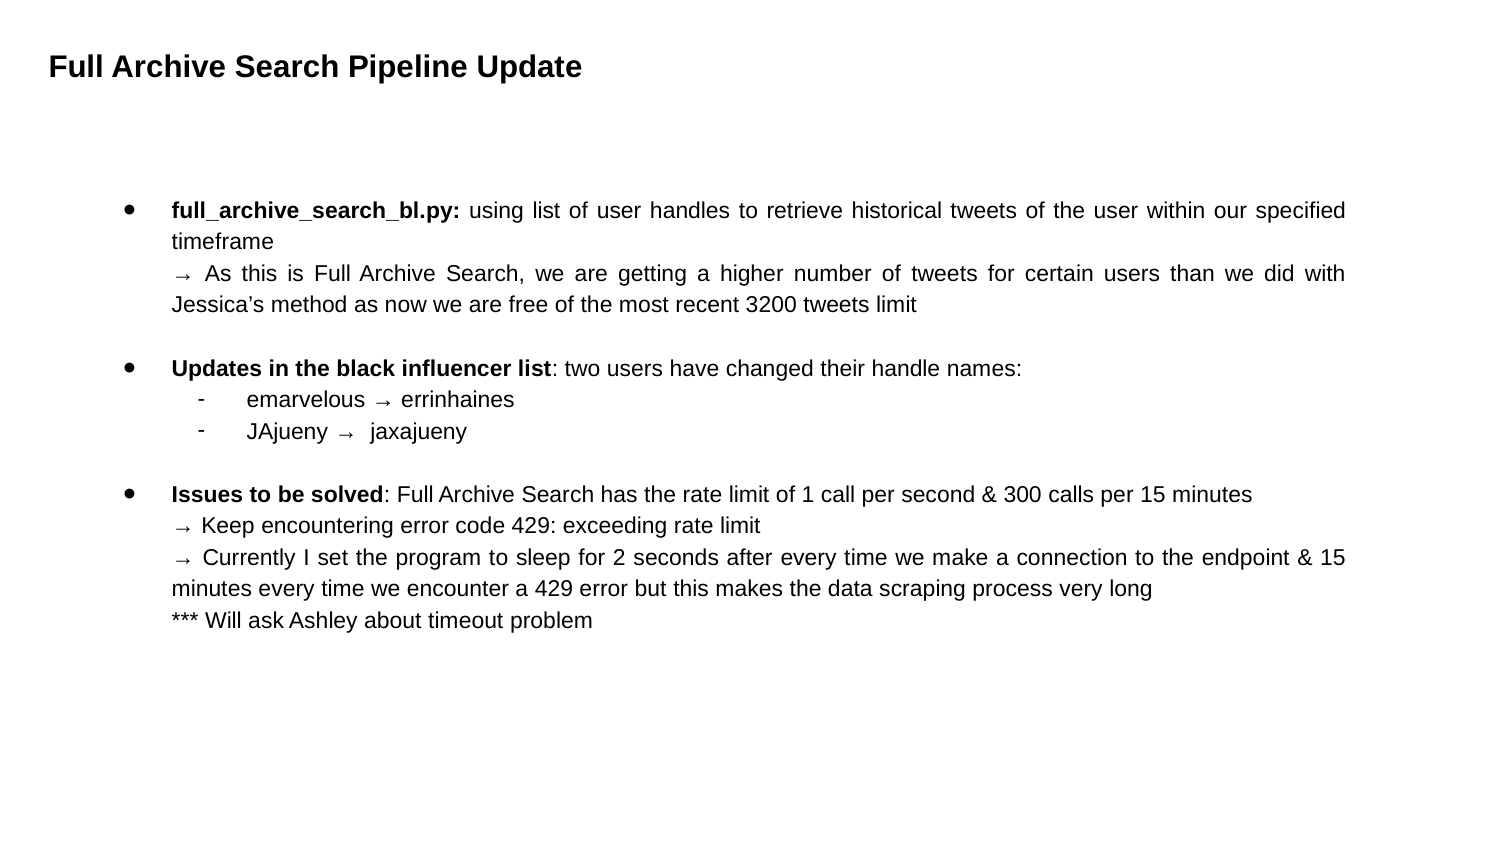

Full Archive Search Pipeline Update

full_archive_search_bl.py: using list of user handles to retrieve historical tweets of the user within our specified timeframe
→ As this is Full Archive Search, we are getting a higher number of tweets for certain users than we did with Jessica’s method as now we are free of the most recent 3200 tweets limit

Updates in the black influencer list: two users have changed their handle names:
emarvelous → errinhaines
JAjueny →  jaxajueny

Issues to be solved: Full Archive Search has the rate limit of 1 call per second & 300 calls per 15 minutes
→ Keep encountering error code 429: exceeding rate limit
→ Currently I set the program to sleep for 2 seconds after every time we make a connection to the endpoint & 15 minutes every time we encounter a 429 error but this makes the data scraping process very long
*** Will ask Ashley about timeout problem